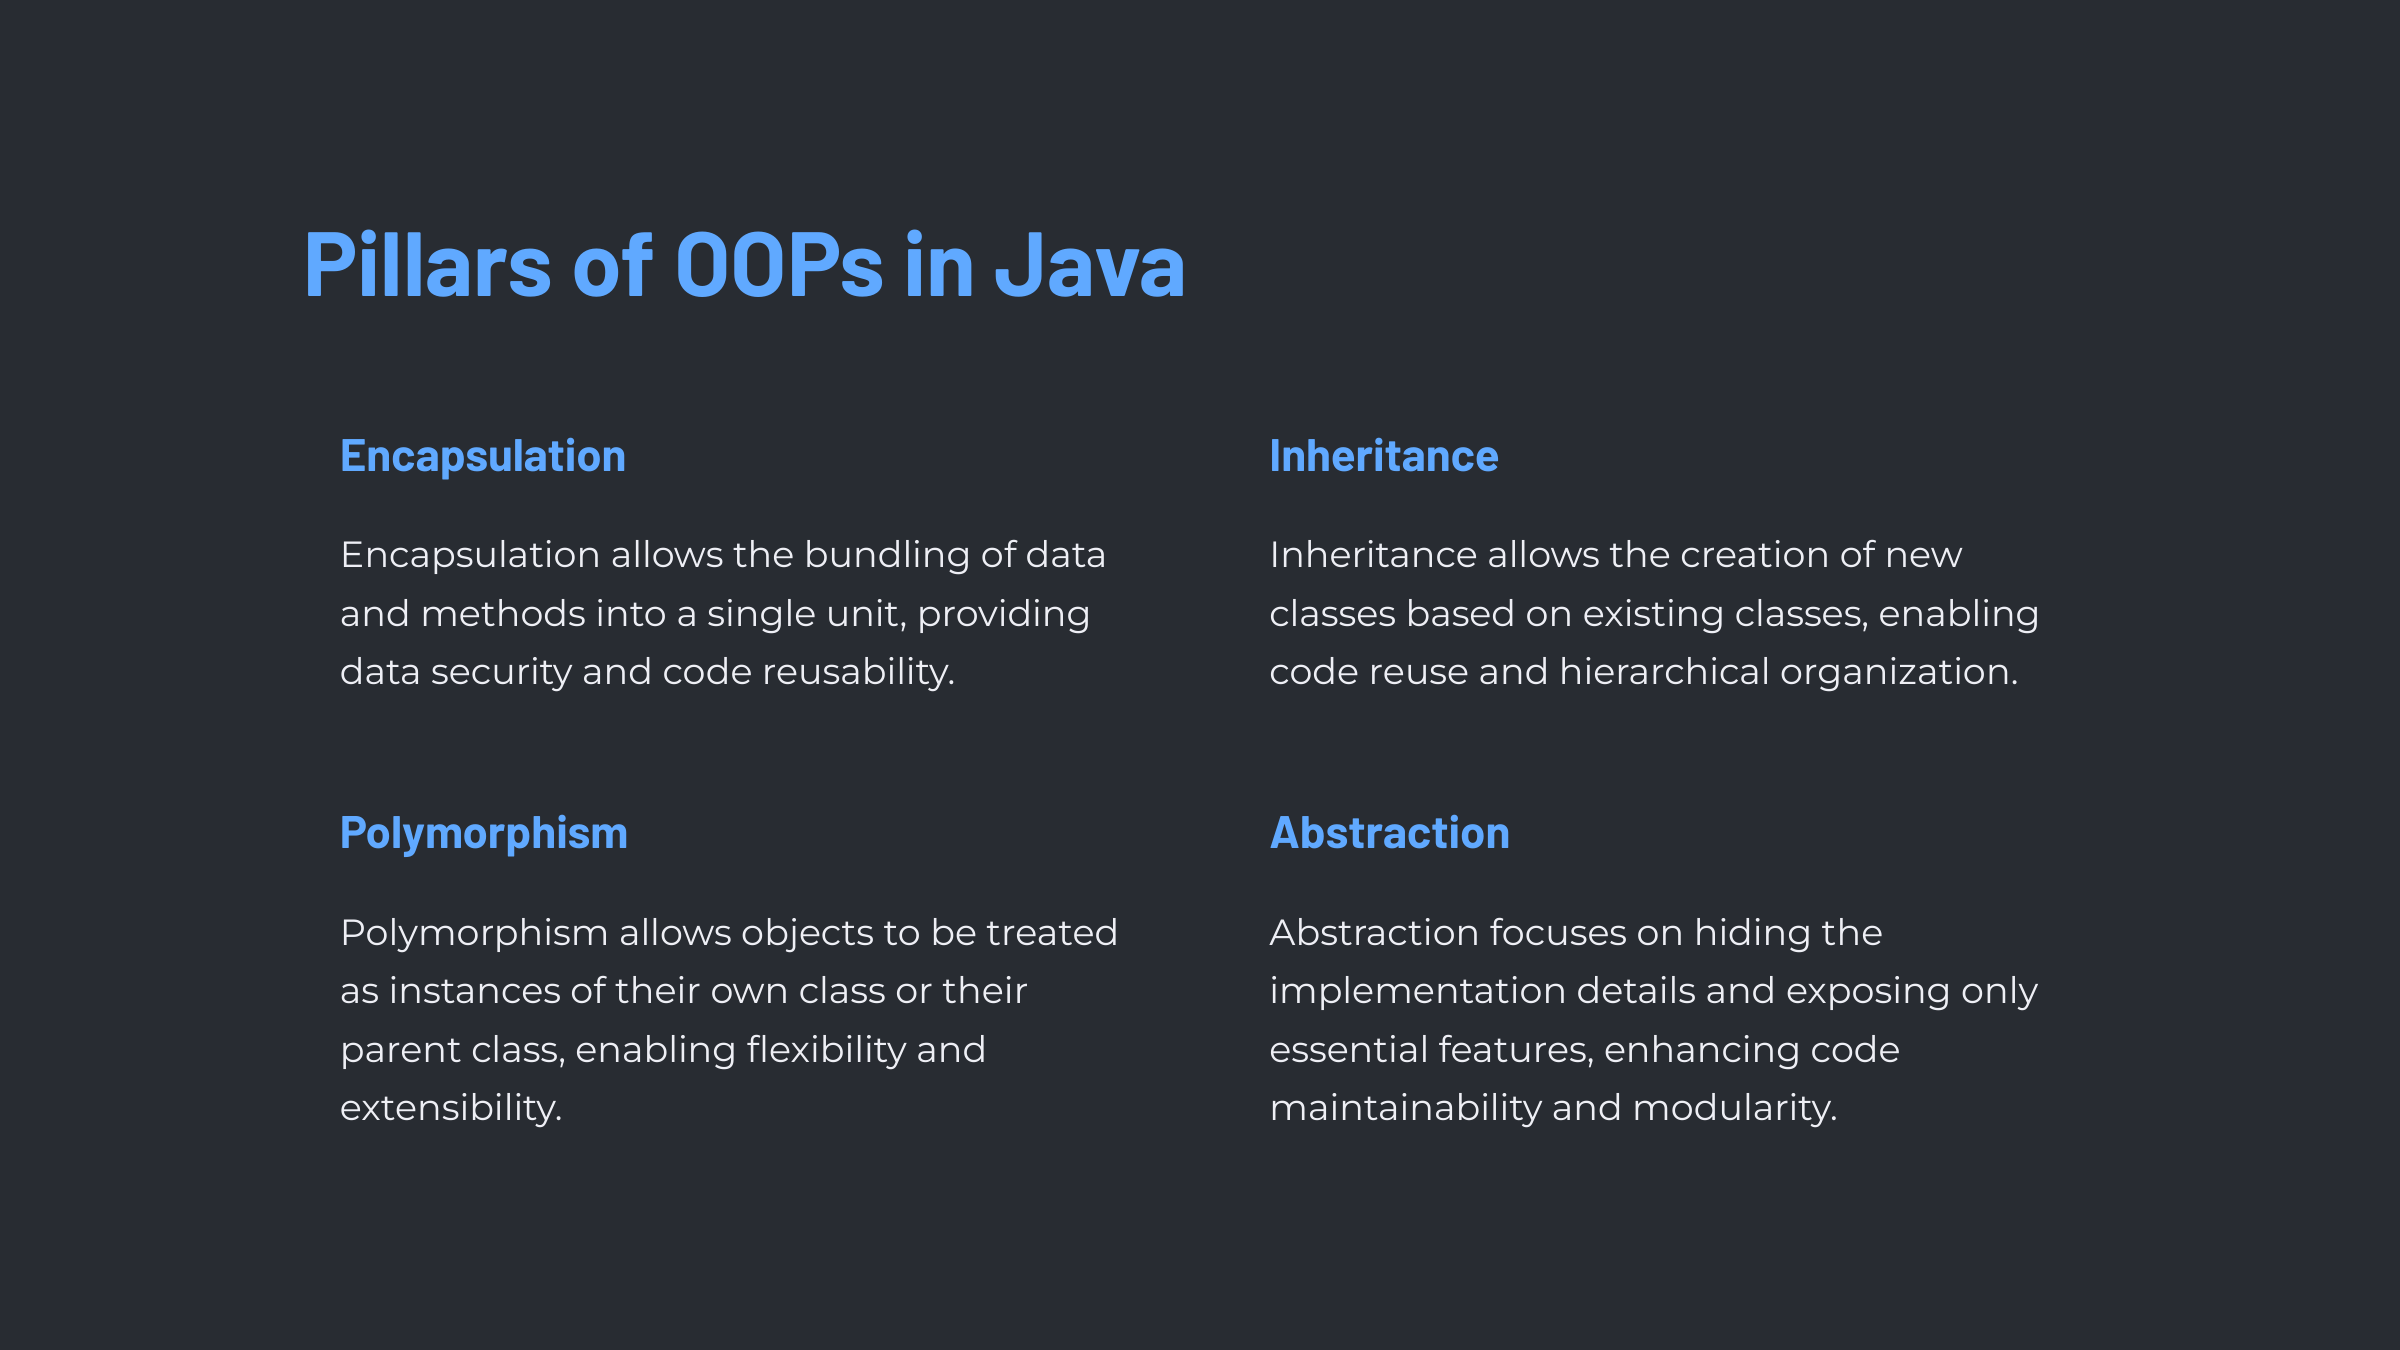

Pillars of OOPs in Java

Encapsulation
Inheritance
Encapsulation allows the bundling of data and methods into a single unit, providing data security and code reusability.
Inheritance allows the creation of new classes based on existing classes, enabling code reuse and hierarchical organization.

Polymorphism
Abstraction
Polymorphism allows objects to be treated as instances of their own class or their parent class, enabling flexibility and extensibility.
Abstraction focuses on hiding the implementation details and exposing only essential features, enhancing code maintainability and modularity.